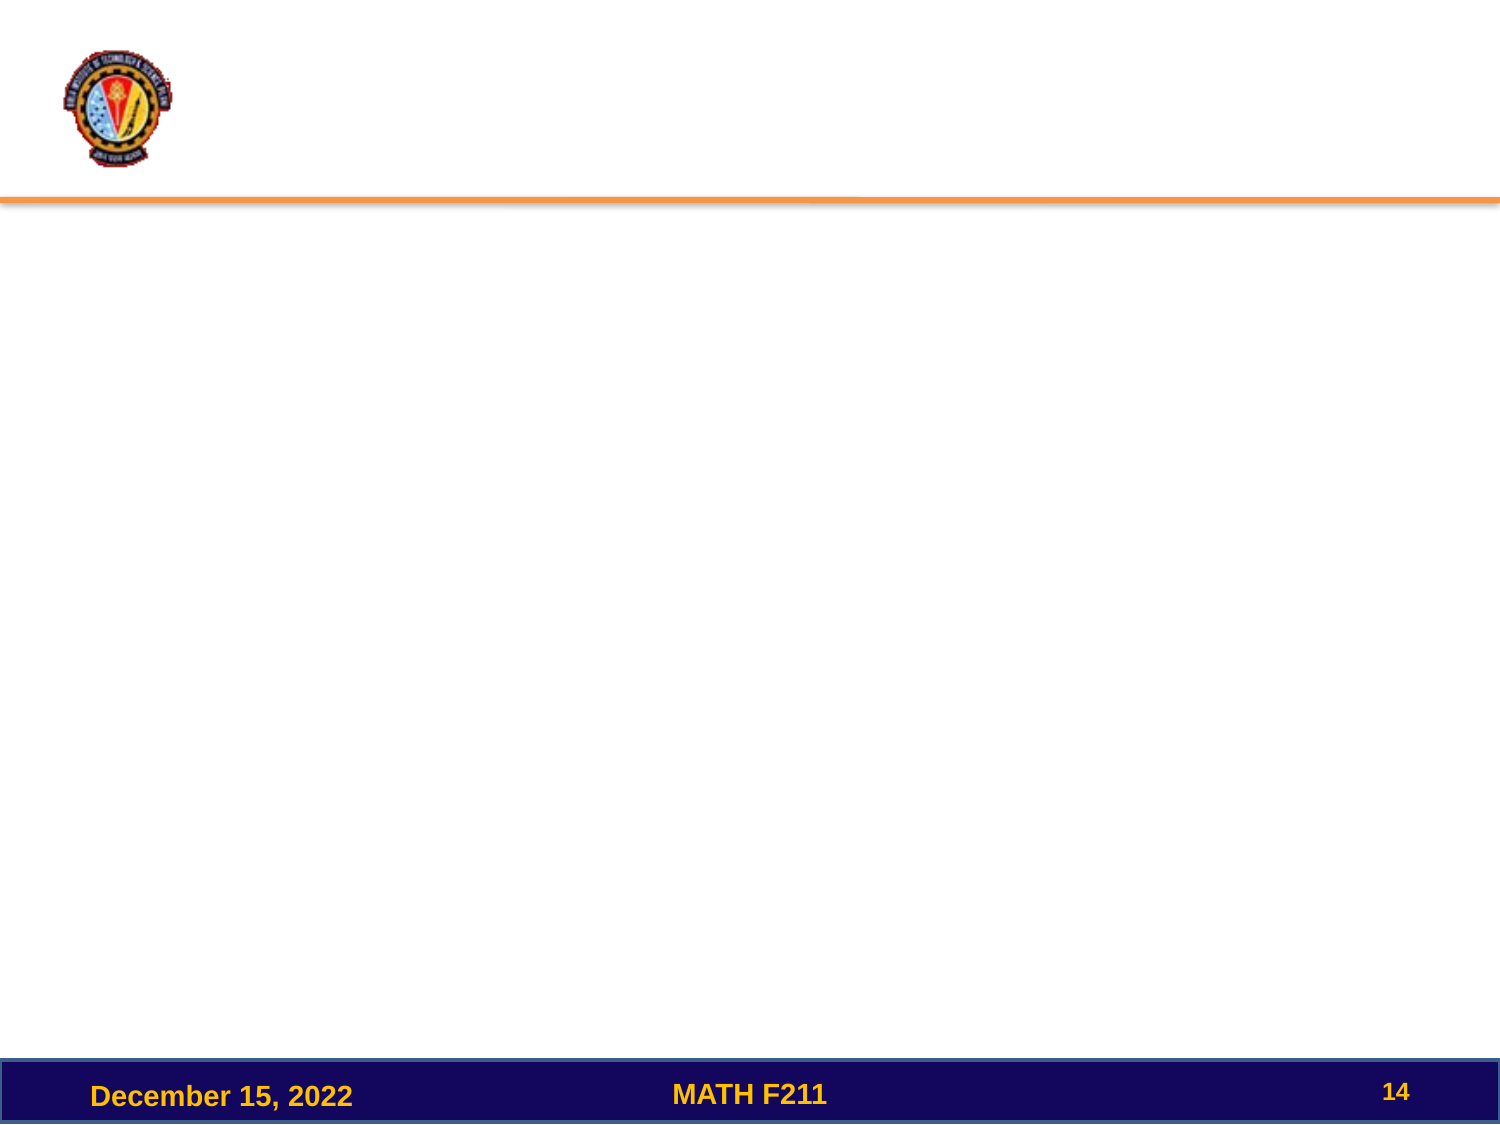

#

14
MATH F211
December 15, 2022